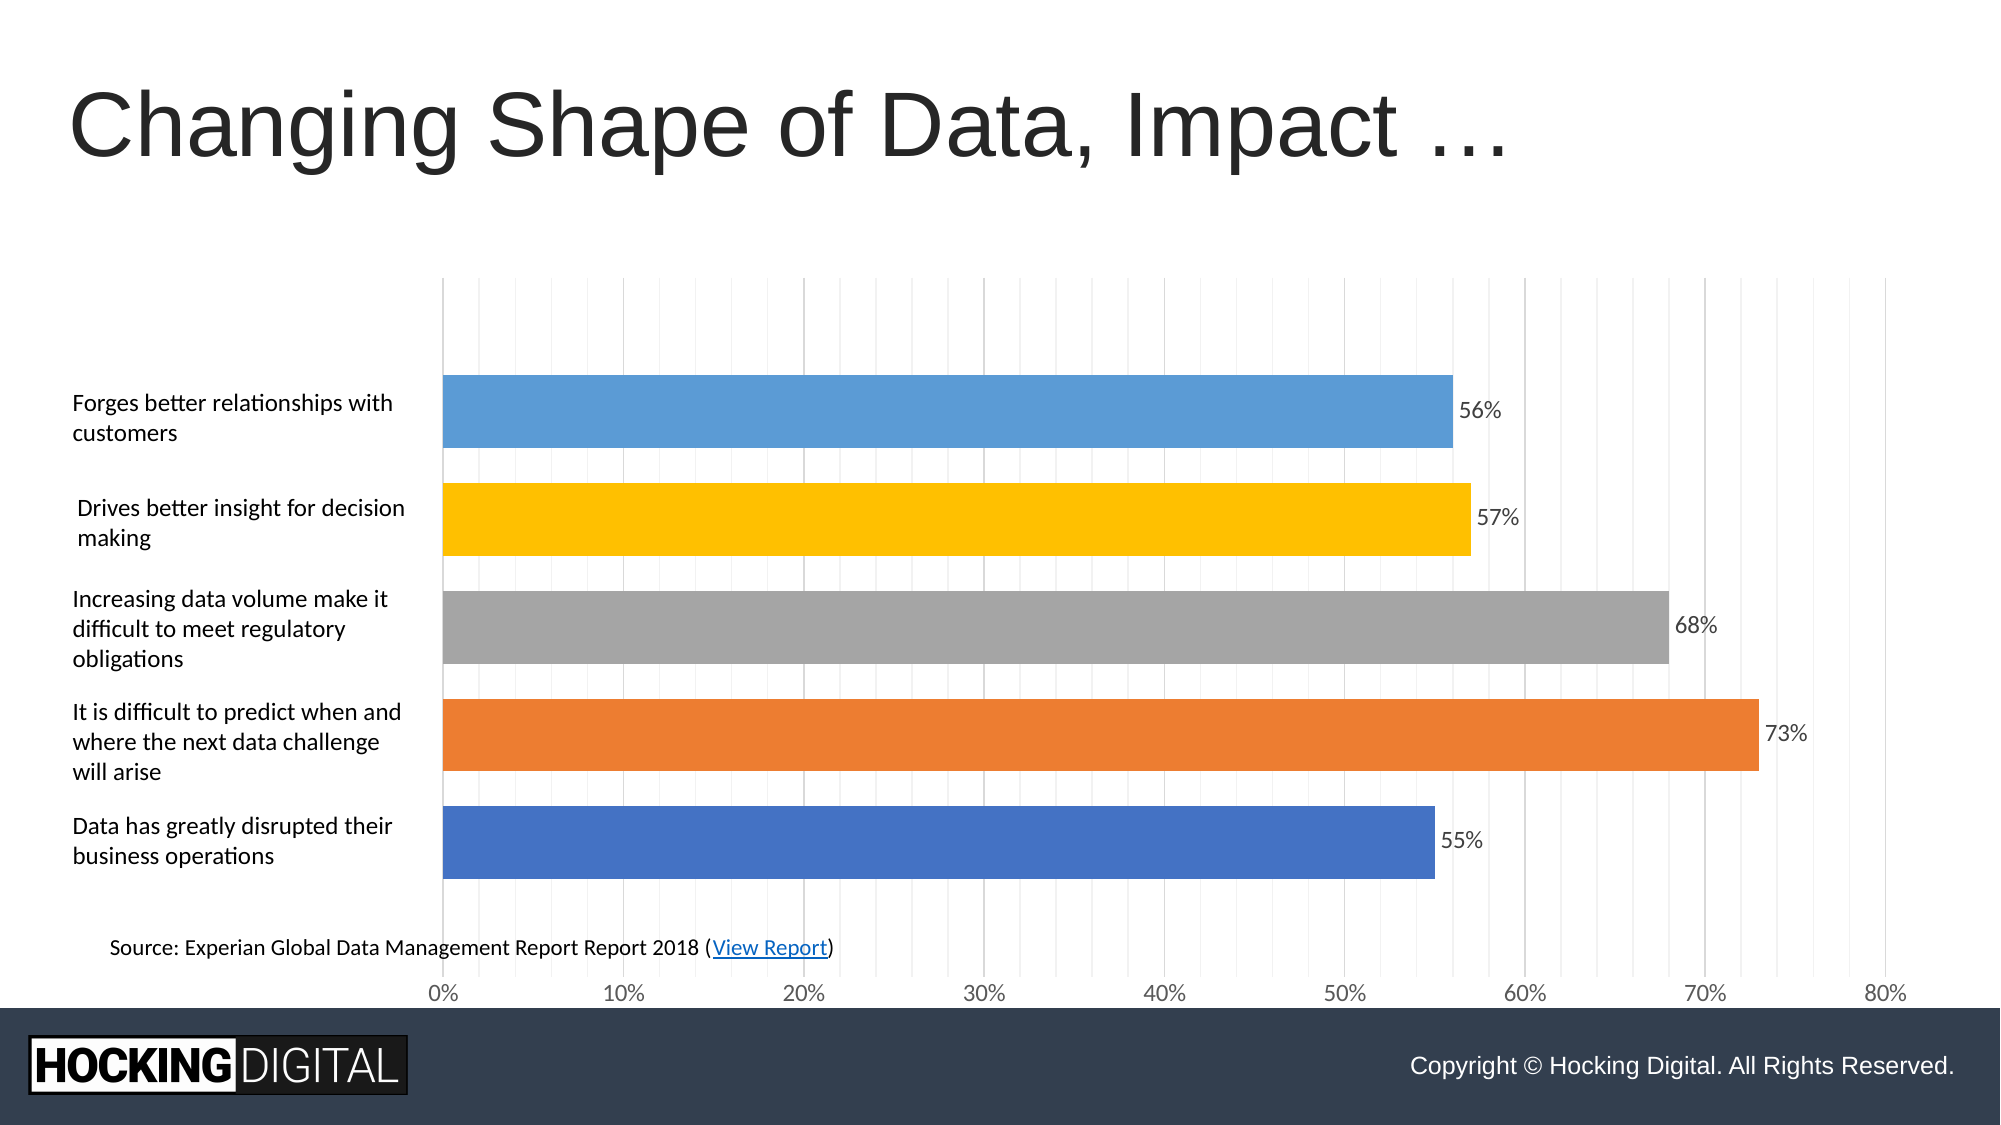

# Changing Shape of Data, Impact …

### Chart

| Category | Series 1 | Series 2 | Series 3 | Series 4 | Series 5 |
|---|---|---|---|---|---|
| Category 1 | 0.55 | 0.73 | 0.68 | 0.57 | 0.56 |
Forges better relationships with customers
Drives better insight for decision making
Increasing data volume make it difficult to meet regulatory obligations
It is difficult to predict when and where the next data challenge will arise
Data has greatly disrupted their business operations
Source: Experian Global Data Management Report Report 2018 (View Report)